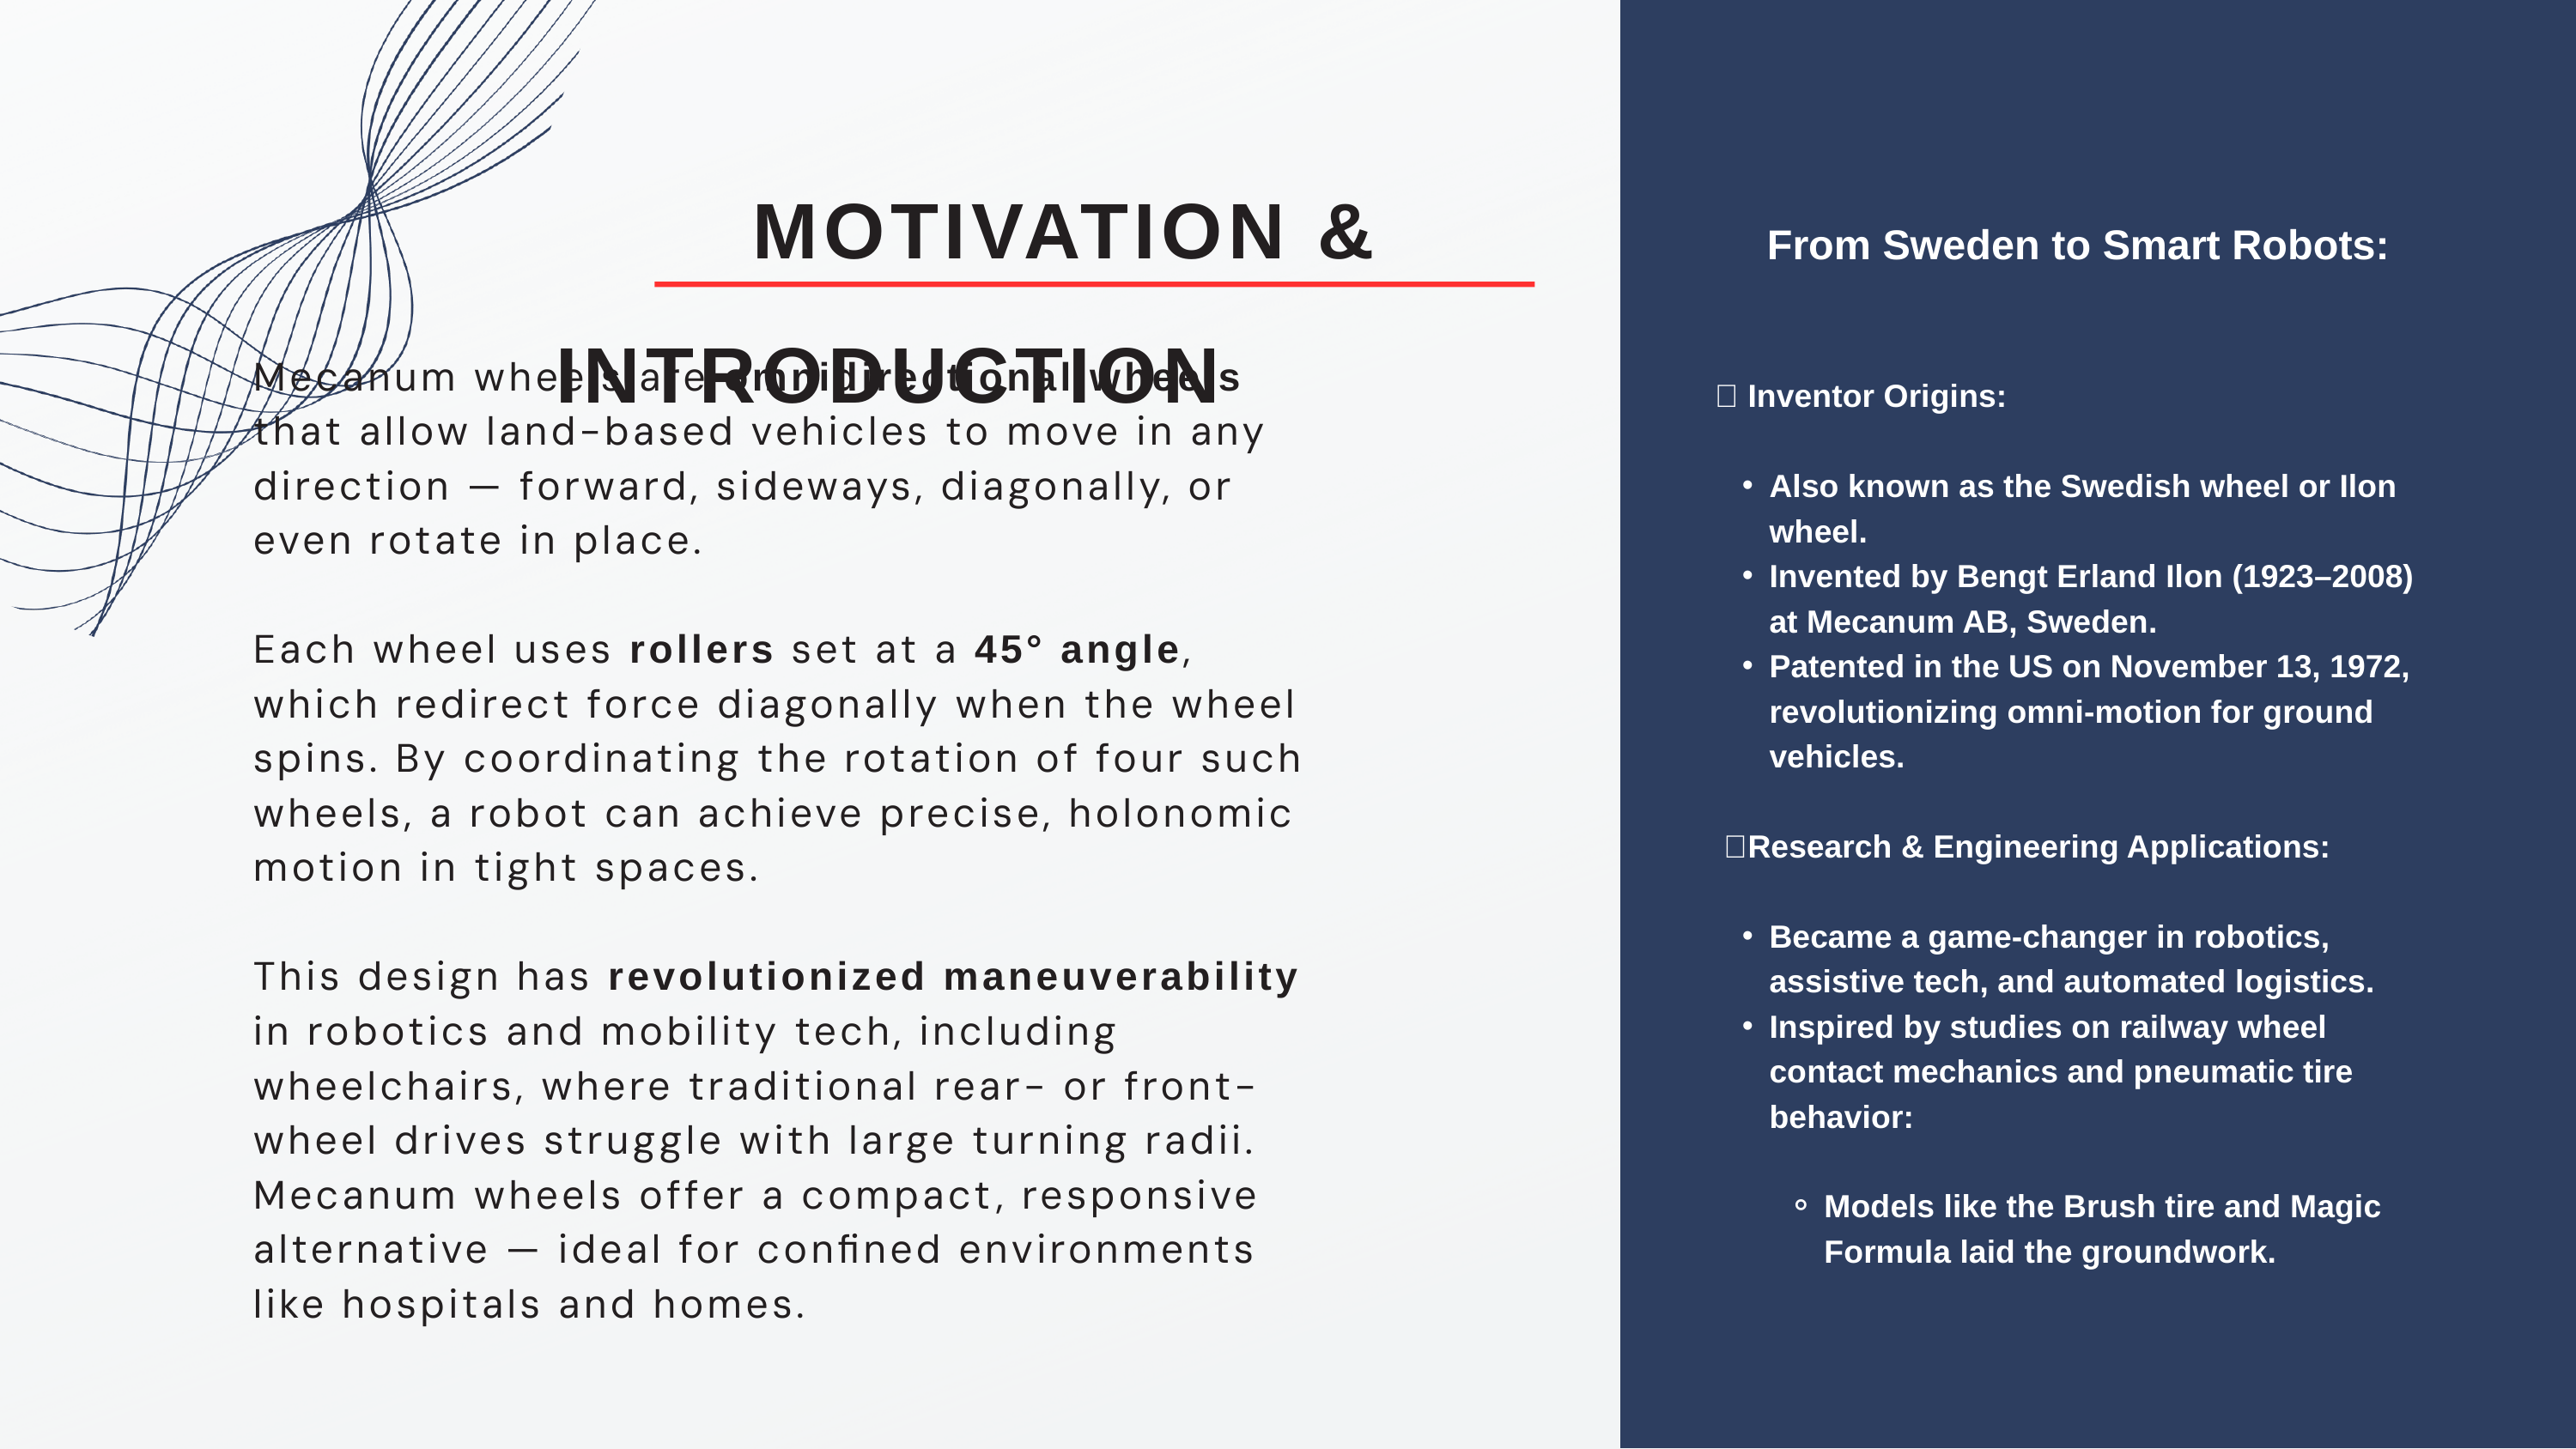

MOTIVATION & INTRODUCTION

 From Sweden to Smart Robots:

Mecanum wheels are omnidirectional wheels that allow land-based vehicles to move in any direction — forward, sideways, diagonally, or even rotate in place.

Each wheel uses rollers set at a 45° angle, which redirect force diagonally when the wheel spins. By coordinating the rotation of four such wheels, a robot can achieve precise, holonomic motion in tight spaces.

This design has revolutionized maneuverability in robotics and mobility tech, including wheelchairs, where traditional rear- or front-wheel drives struggle with large turning radii. Mecanum wheels offer a compact, responsive alternative — ideal for confined environments like hospitals and homes.

🛞 Inventor Origins:

Also known as the Swedish wheel or Ilon wheel.
Invented by Bengt Erland Ilon (1923–2008) at Mecanum AB, Sweden.
Patented in the US on November 13, 1972, revolutionizing omni-motion for ground vehicles.

 🛞Research & Engineering Applications:

Became a game-changer in robotics, assistive tech, and automated logistics.
Inspired by studies on railway wheel contact mechanics and pneumatic tire behavior:

Models like the Brush tire and Magic Formula laid the groundwork.